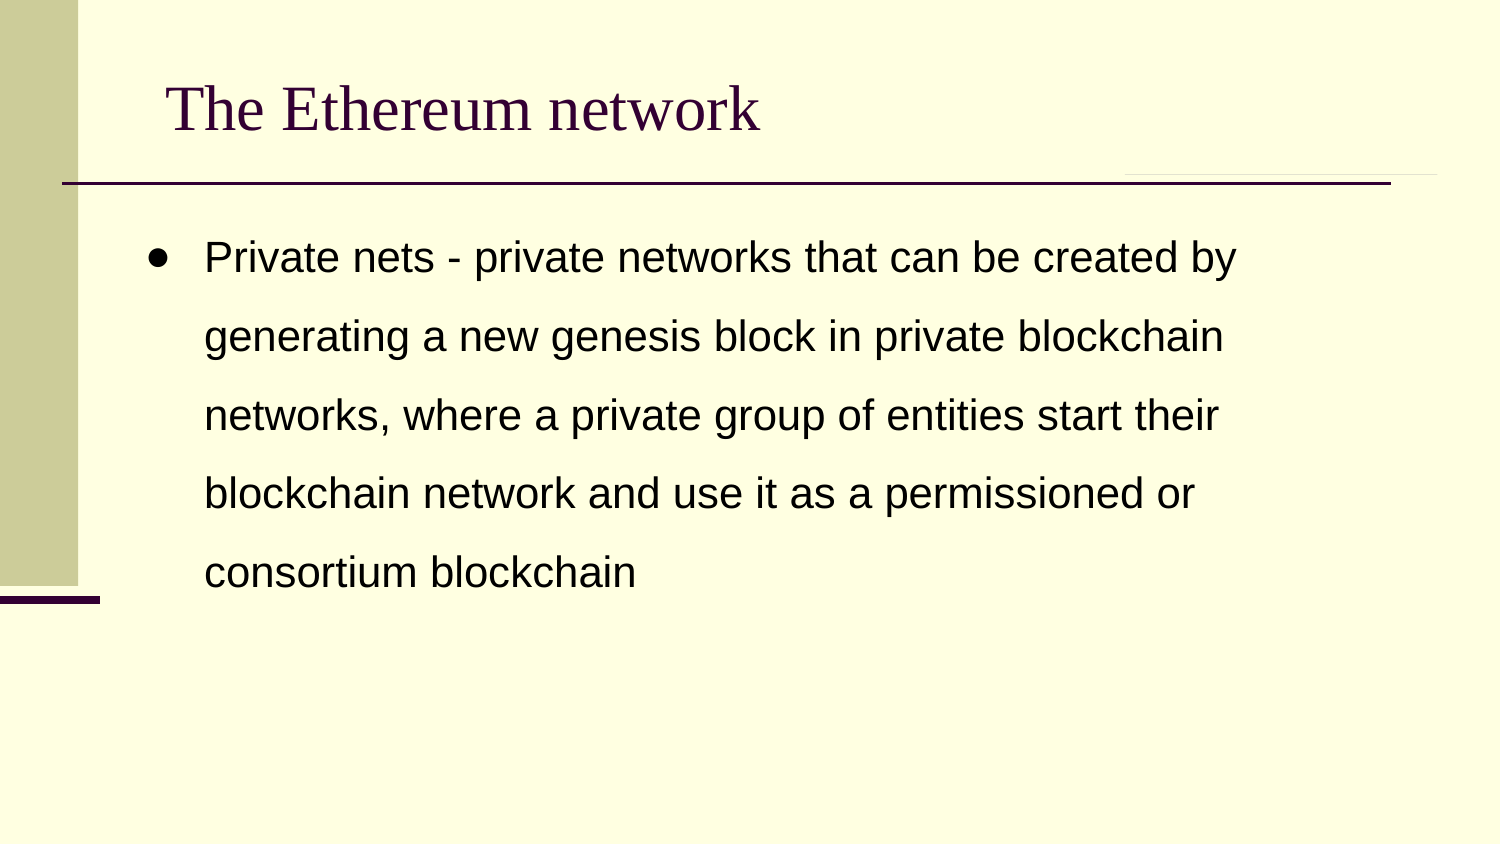

# The Ethereum network
Private nets - private networks that can be created by generating a new genesis block in private blockchain networks, where a private group of entities start their blockchain network and use it as a permissioned or  consortium blockchain